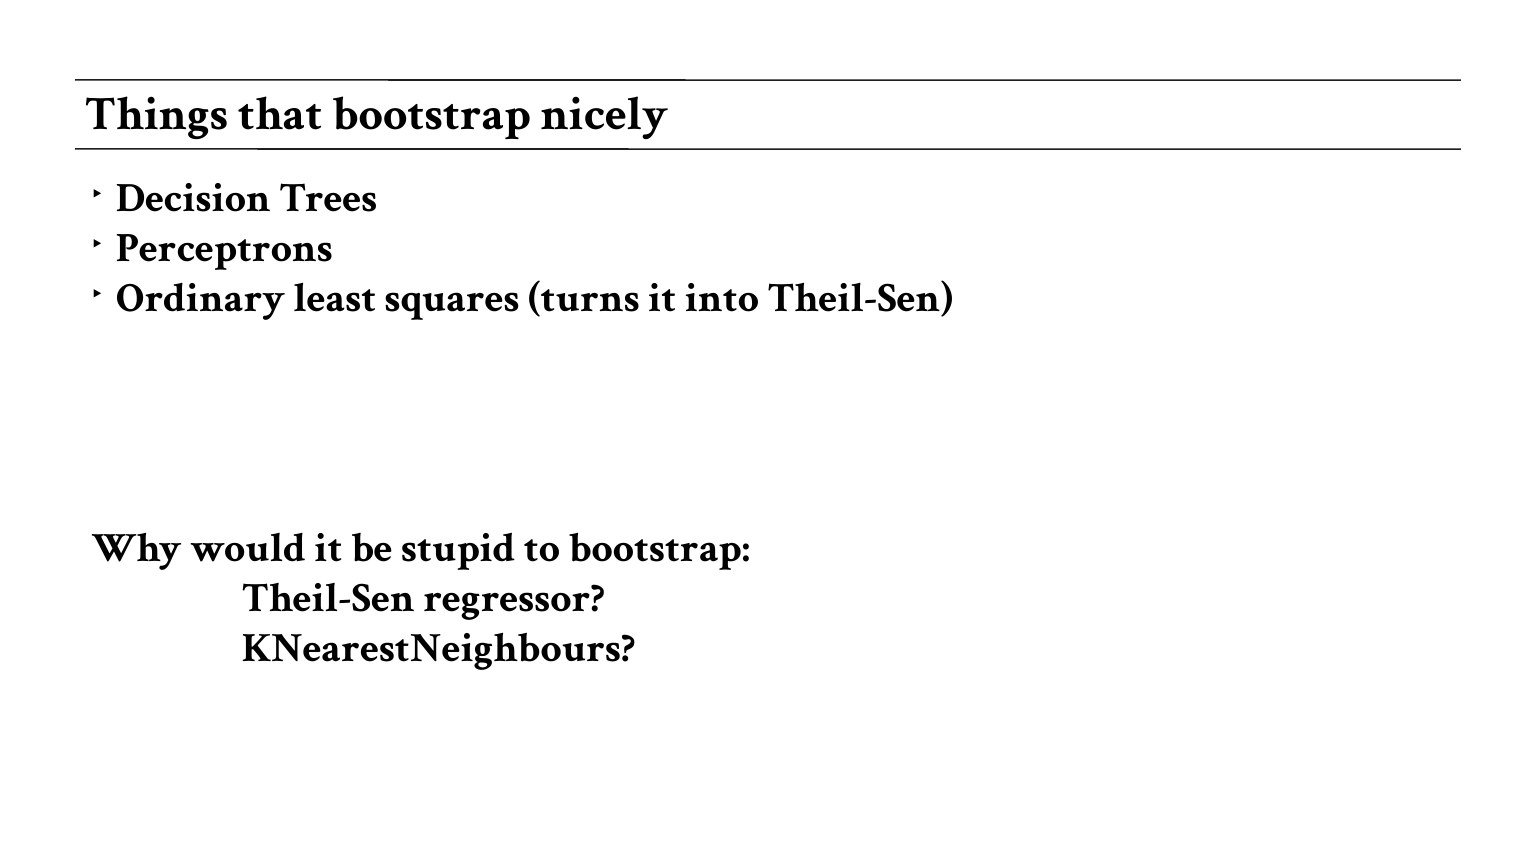

# Things that bootstrap nicely
Decision Trees
Perceptrons
Ordinary least squares (turns it into Theil-Sen)

Why would it be stupid to bootstrap:
	Theil-Sen regressor?
	KNearestNeighbours?